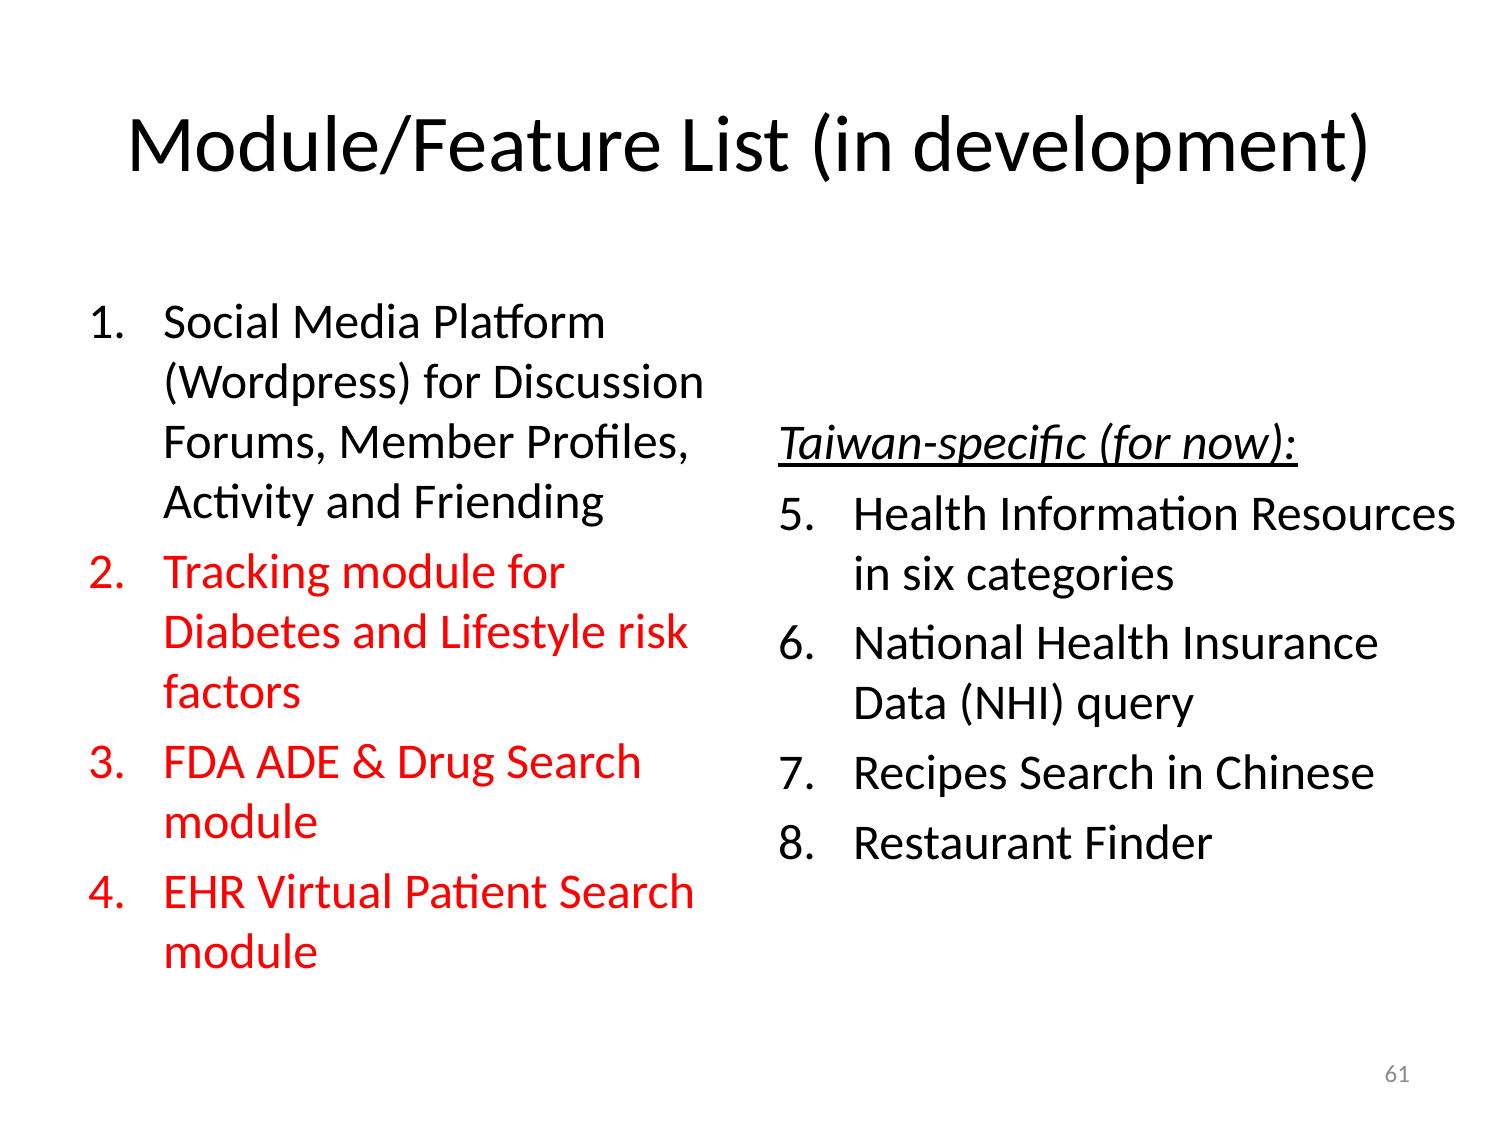

# Module/Feature List (in development)

Taiwan-specific (for now):
Health Information Resources in six categories
National Health Insurance Data (NHI) query
Recipes Search in Chinese
Restaurant Finder
Social Media Platform (Wordpress) for Discussion Forums, Member Profiles, Activity and Friending
Tracking module for Diabetes and Lifestyle risk factors
FDA ADE & Drug Search module
EHR Virtual Patient Search module

61